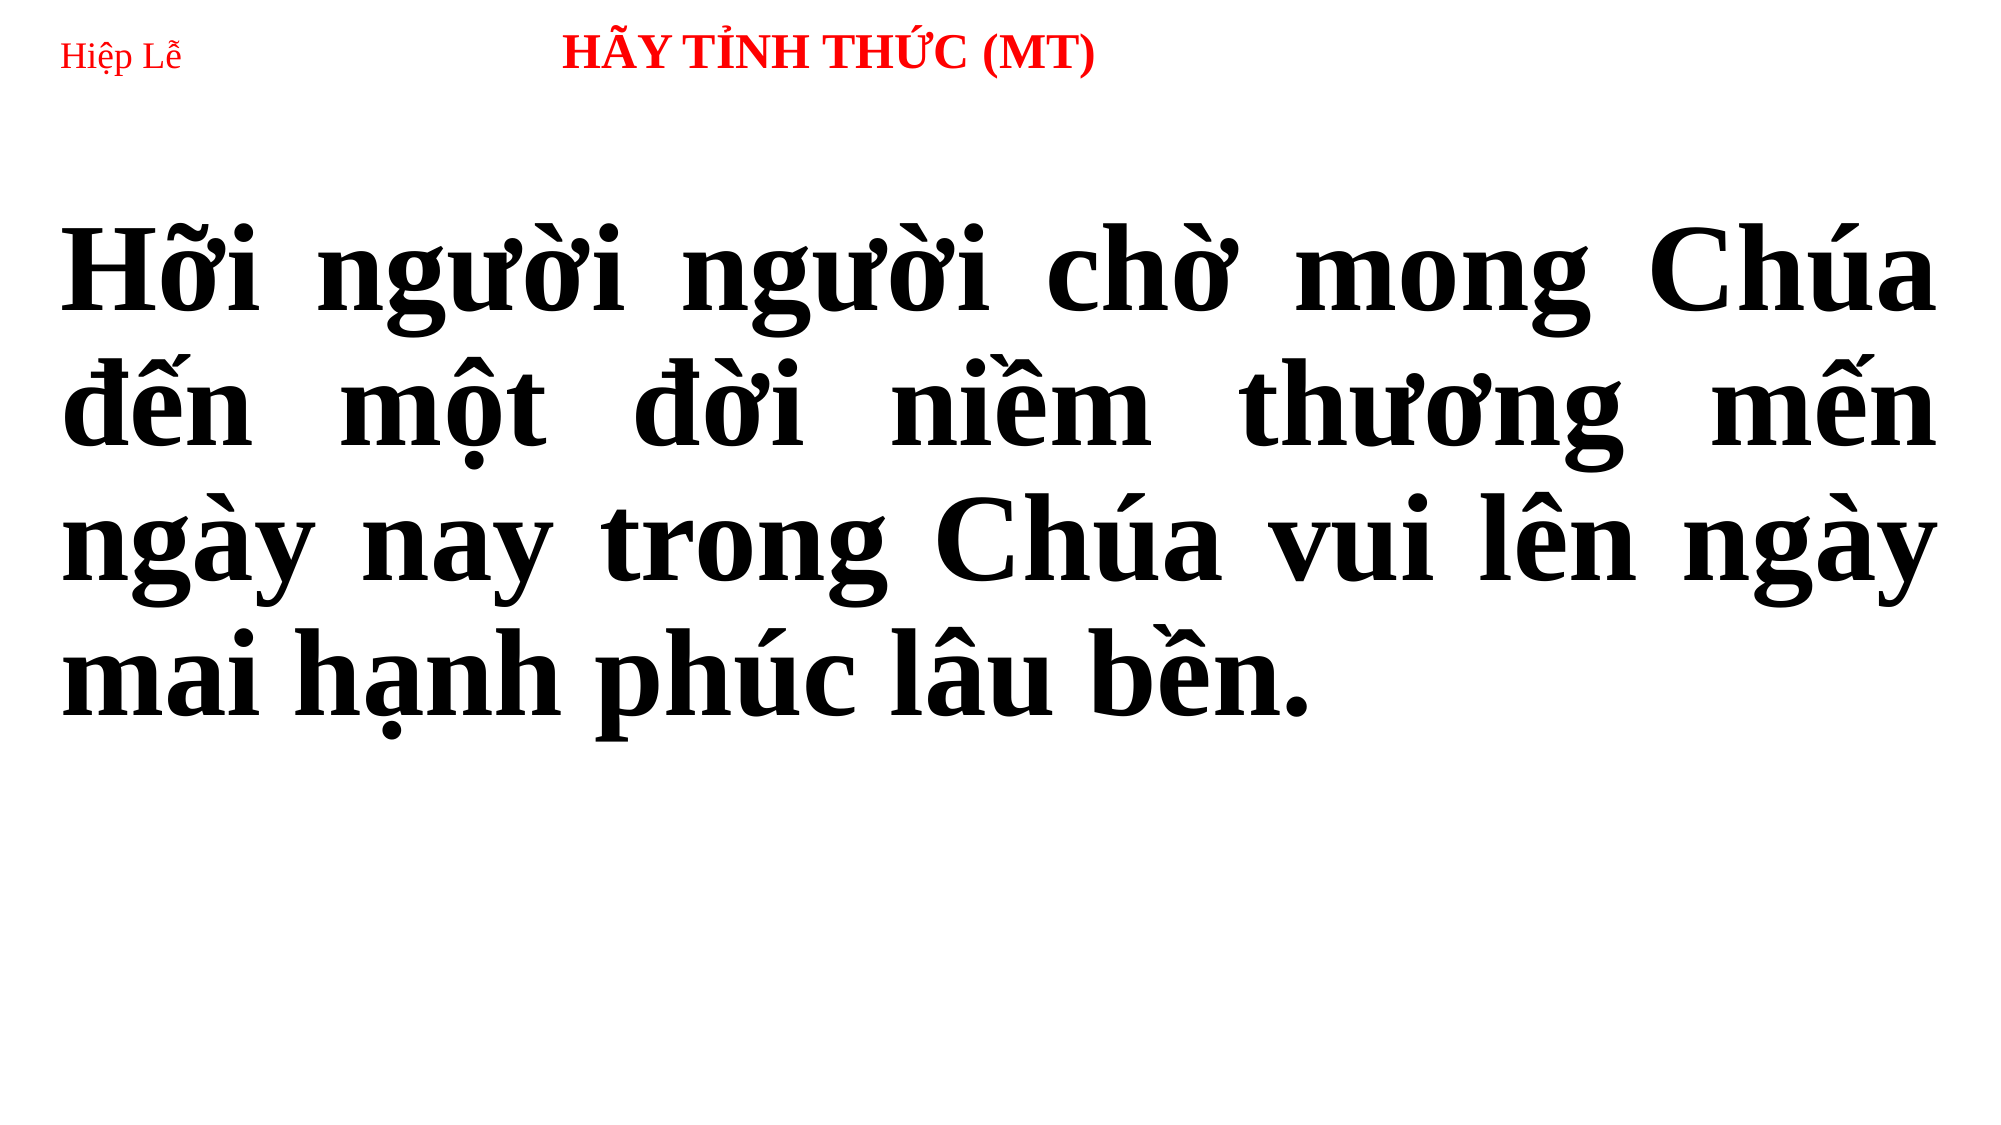

# Hiệp Lễ                                        HÃY TỈNH THỨC (MT)
Hỡi người người chờ mong Chúa đến một đời niềm thương mến ngày nay trong Chúa vui lên ngày mai hạnh phúc lâu bền.